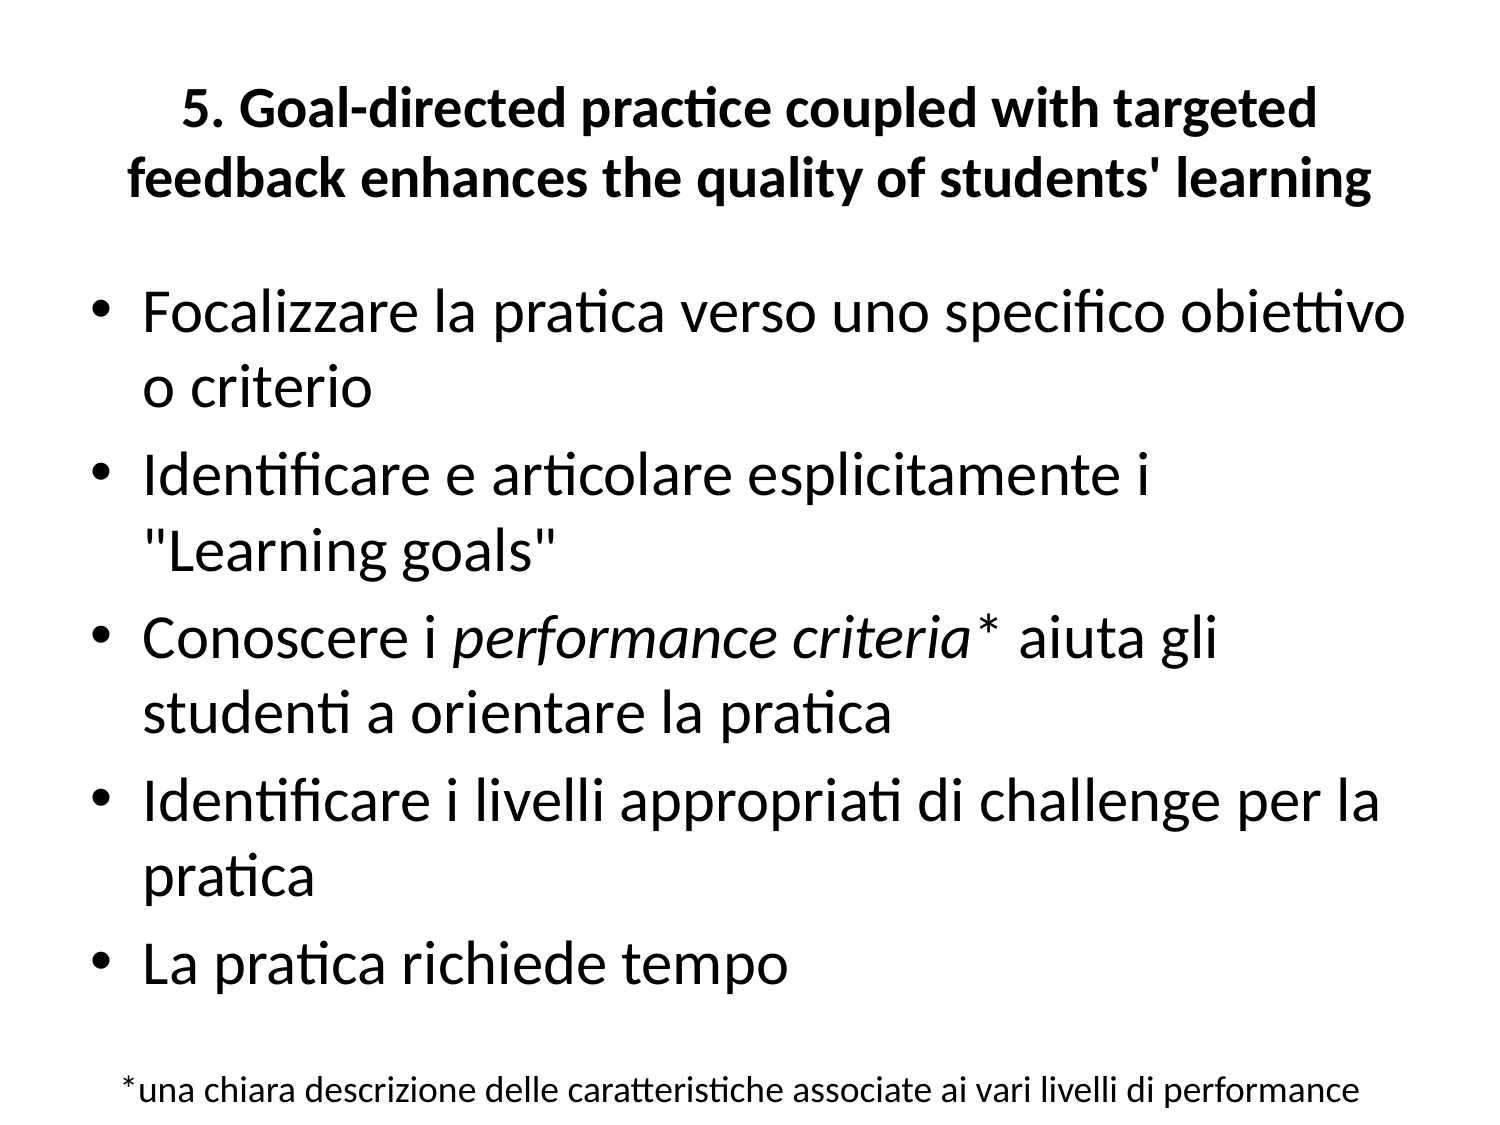

# 5. Goal-directed practice coupled with targeted feedback enhances the quality of students' learning
Focalizzare la pratica verso uno specifico obiettivo o criterio
Identificare e articolare esplicitamente i "Learning goals"
Conoscere i performance criteria* aiuta gli studenti a orientare la pratica
Identificare i livelli appropriati di challenge per la pratica
La pratica richiede tempo
*una chiara descrizione delle caratteristiche associate ai vari livelli di performance